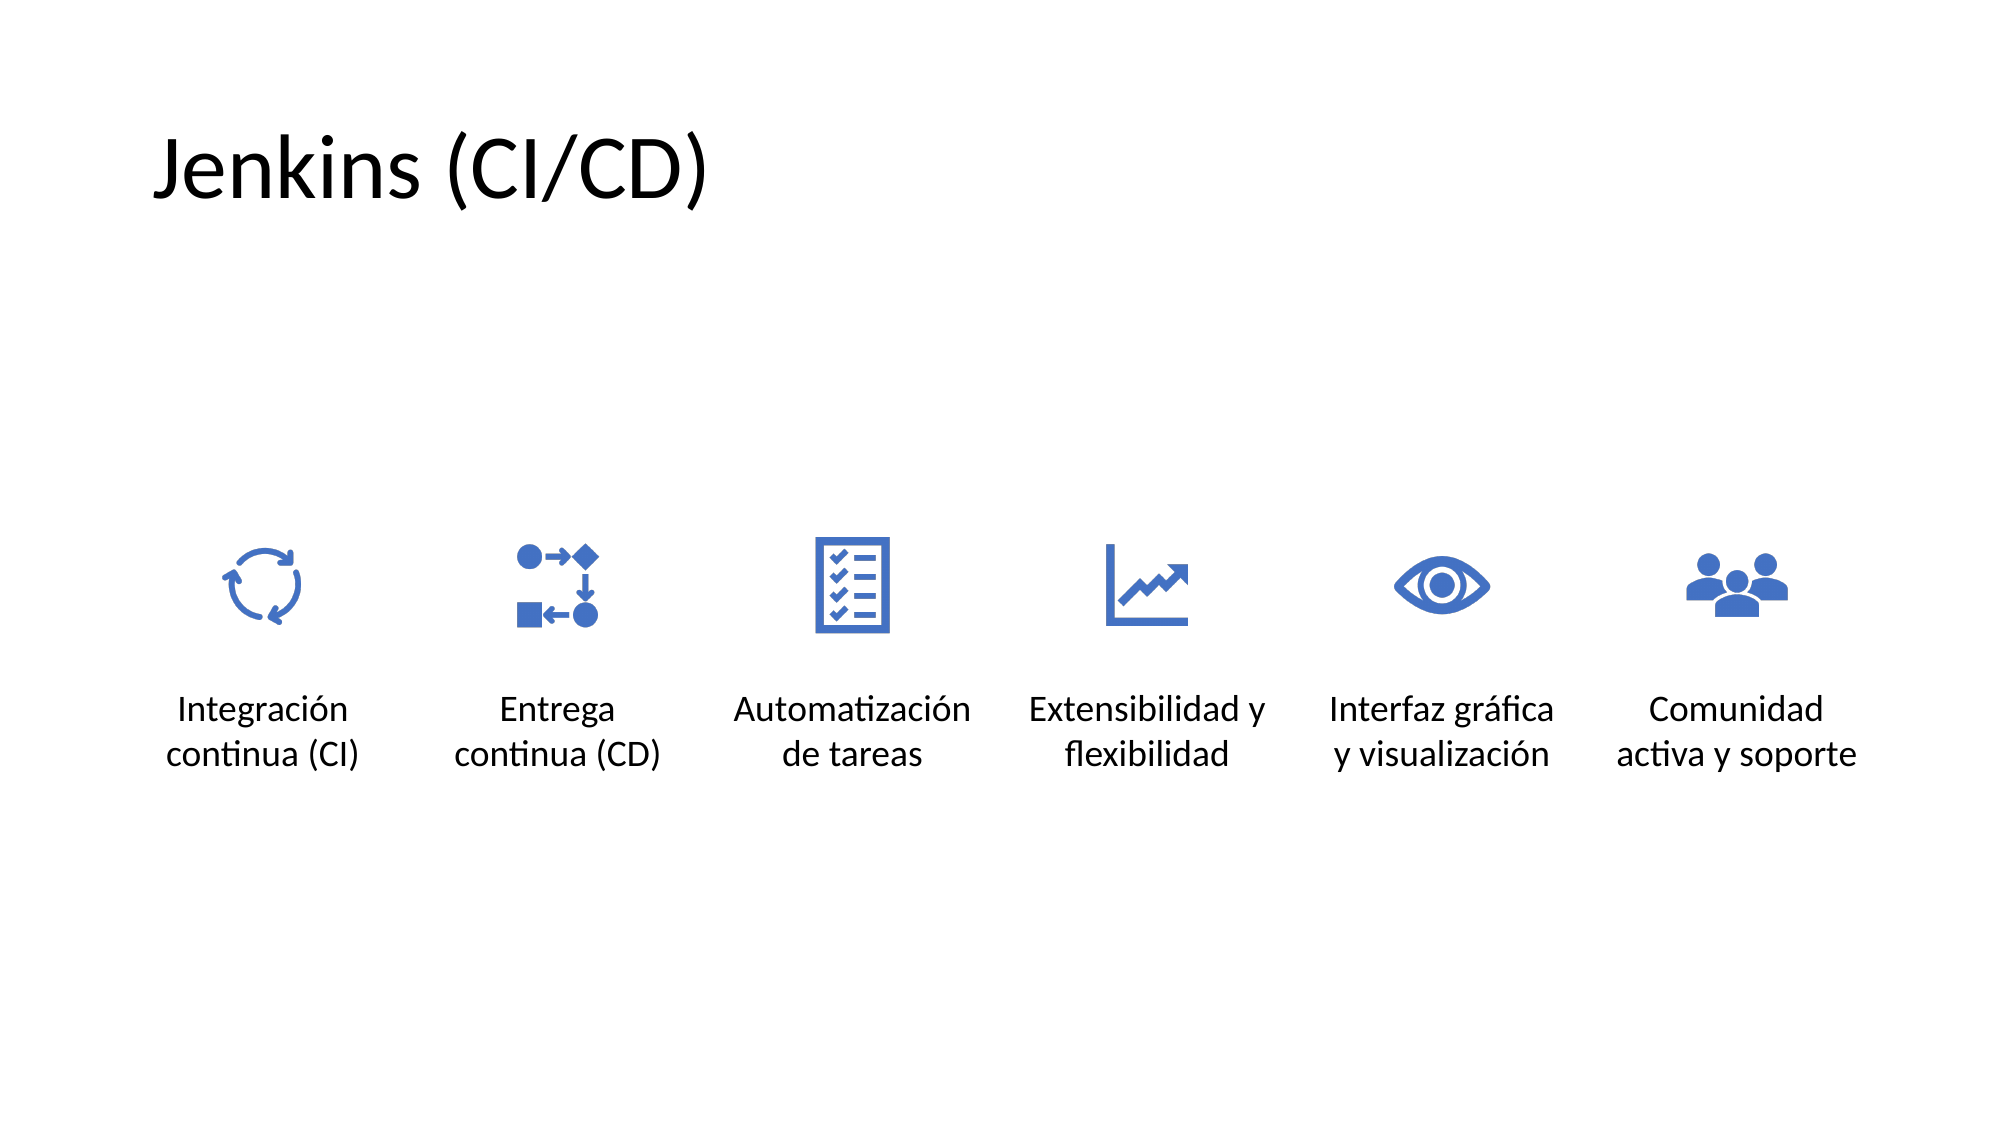

# Jenkins (CI/CD)
Integración continua (CI)
Entrega continua (CD)
Automatización de tareas
Extensibilidad y flexibilidad
Interfaz gráfica y visualización
Comunidad activa y soporte